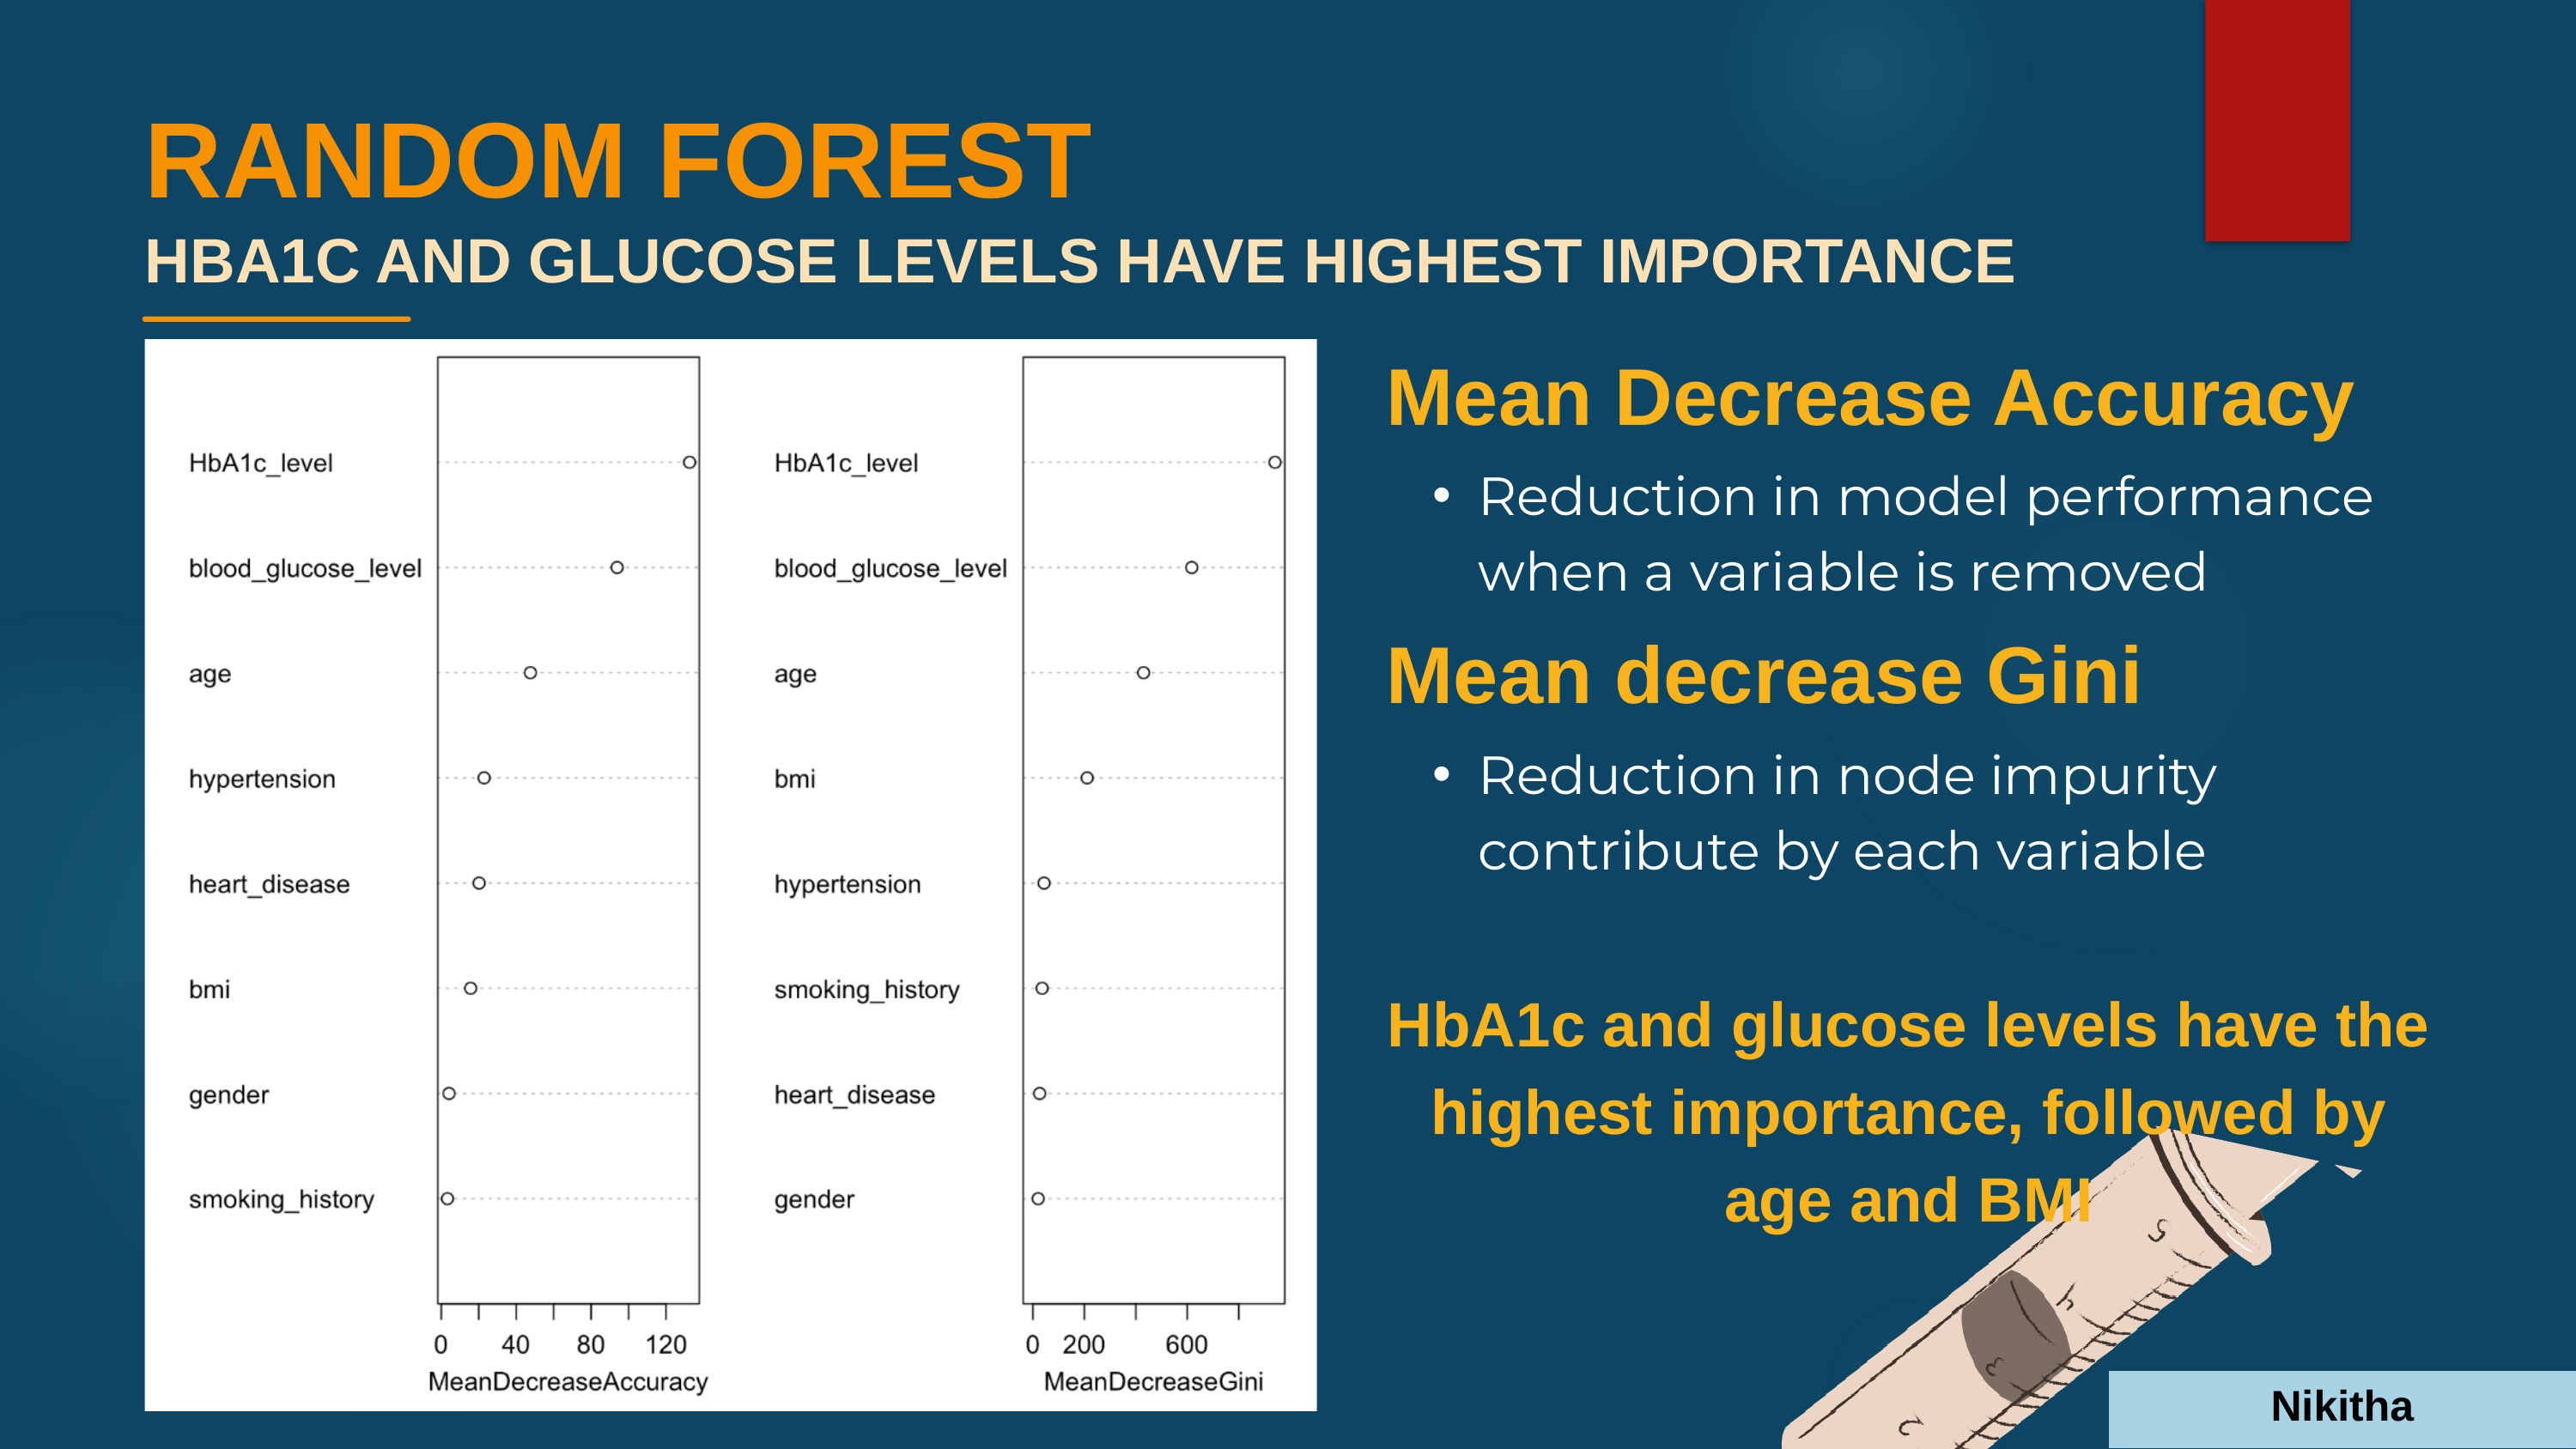

RANDOM FOREST
HBA1C AND GLUCOSE LEVELS HAVE HIGHEST IMPORTANCE

Mean Decrease Accuracy

Reduction in model performance when a variable is removed
Mean decrease Gini
Reduction in node impurity contribute by each variable
HbA1c and glucose levels have the highest importance, followed by age and BMI

Nikitha